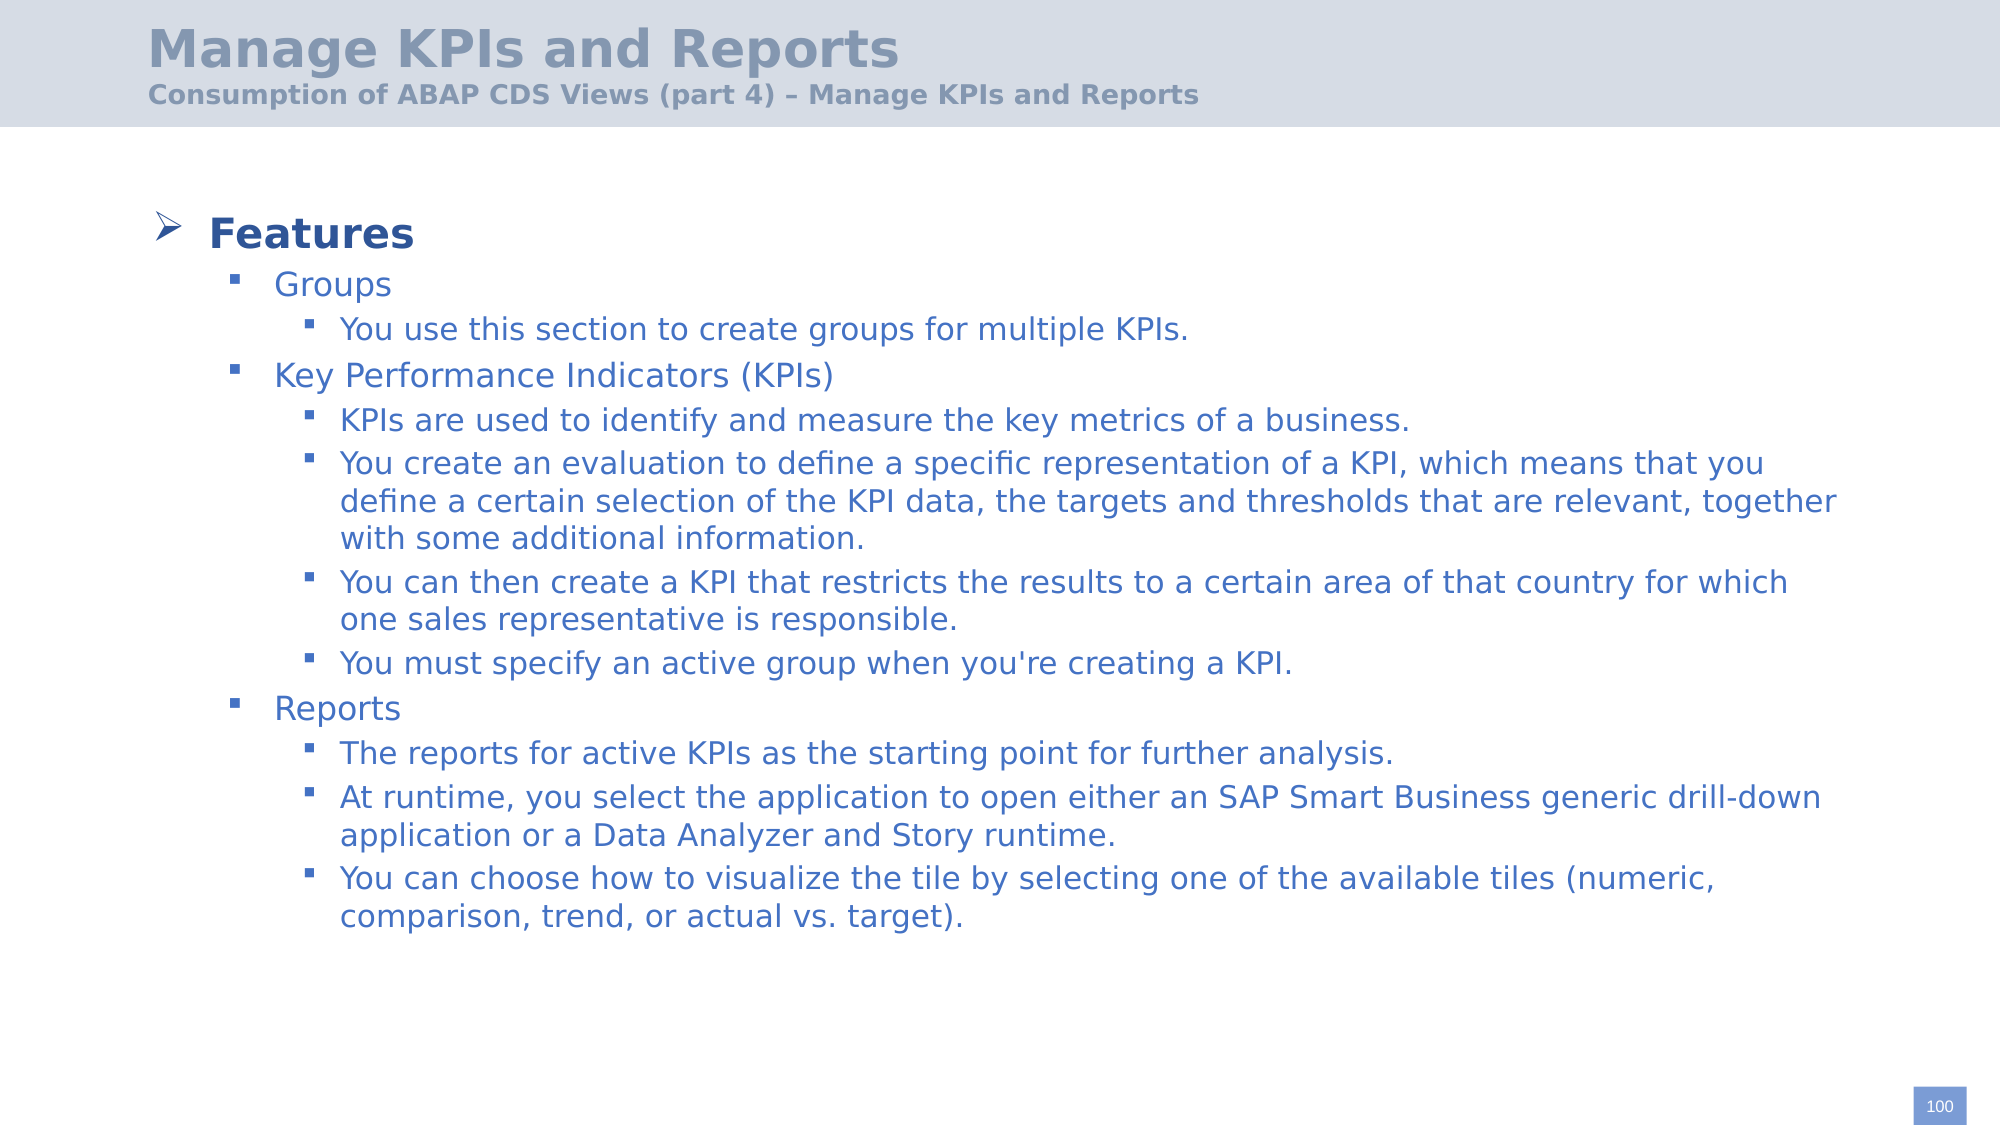

# Manage KPIs and Reports Consumption of ABAP CDS Views (part 4) – Manage KPIs and Reports
Features
Groups
You use this section to create groups for multiple KPIs.
Key Performance Indicators (KPIs)
KPIs are used to identify and measure the key metrics of a business.
You create an evaluation to define a specific representation of a KPI, which means that you define a certain selection of the KPI data, the targets and thresholds that are relevant, together with some additional information.
You can then create a KPI that restricts the results to a certain area of that country for which one sales representative is responsible.
You must specify an active group when you're creating a KPI.
Reports
The reports for active KPIs as the starting point for further analysis.
At runtime, you select the application to open either an SAP Smart Business generic drill-down application or a Data Analyzer and Story runtime.
You can choose how to visualize the tile by selecting one of the available tiles (numeric, comparison, trend, or actual vs. target).